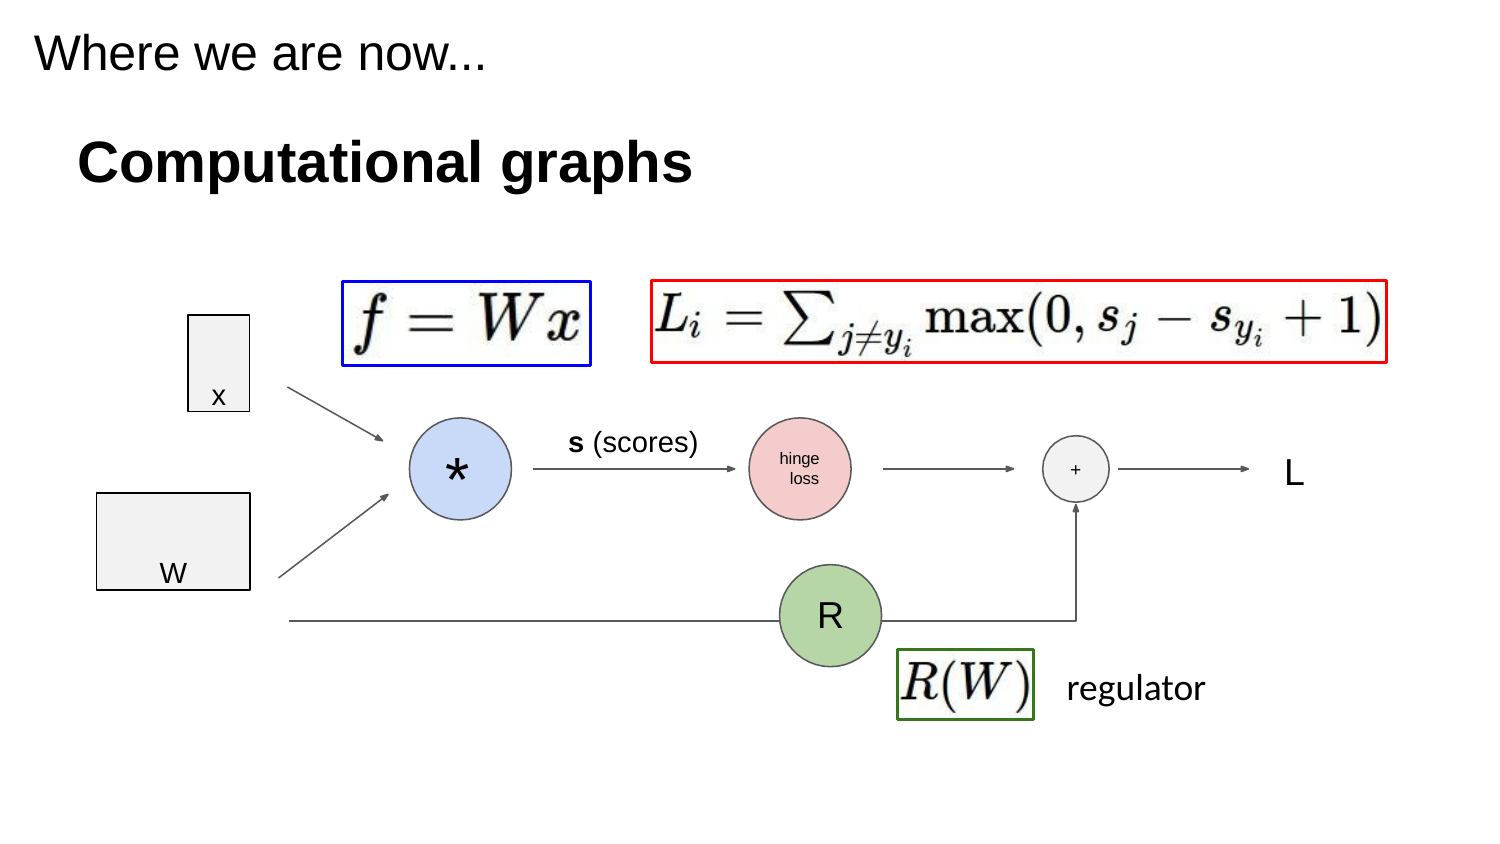

Where we are now...
# Computational graphs

x

s (scores)

*
hinge  loss
L
+

W

R

regulator
Lecture 6 -
Lecture 6 - 3
3/24/2021
3